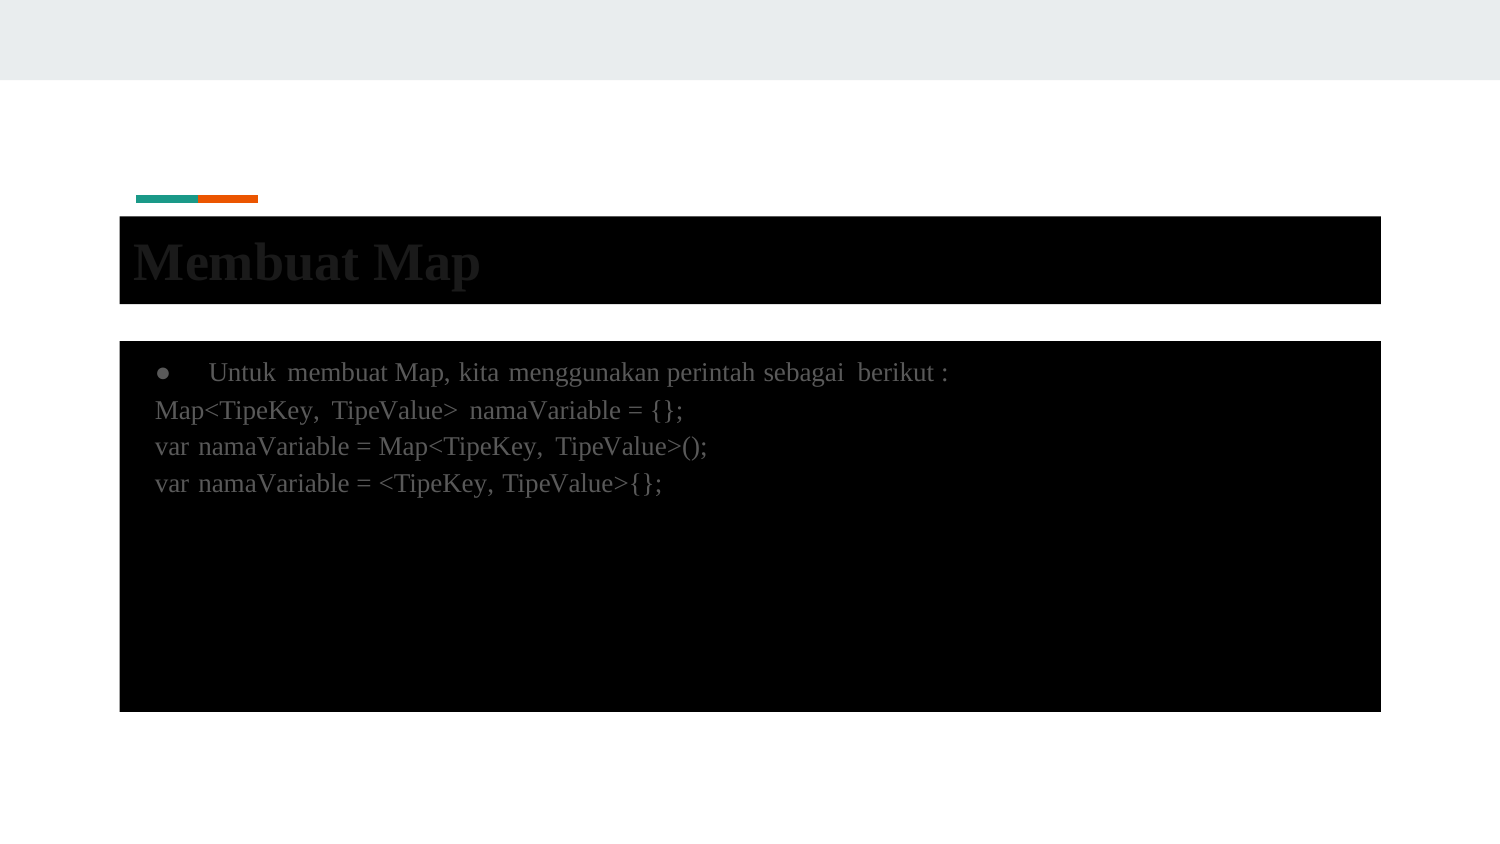

Membuat Map

●	Untuk membuat Map, kita menggunakan perintah sebagai berikut :
Map<TipeKey, TipeValue> namaVariable = {};
var namaVariable = Map<TipeKey, TipeValue>();
var namaVariable = <TipeKey, TipeValue>{};